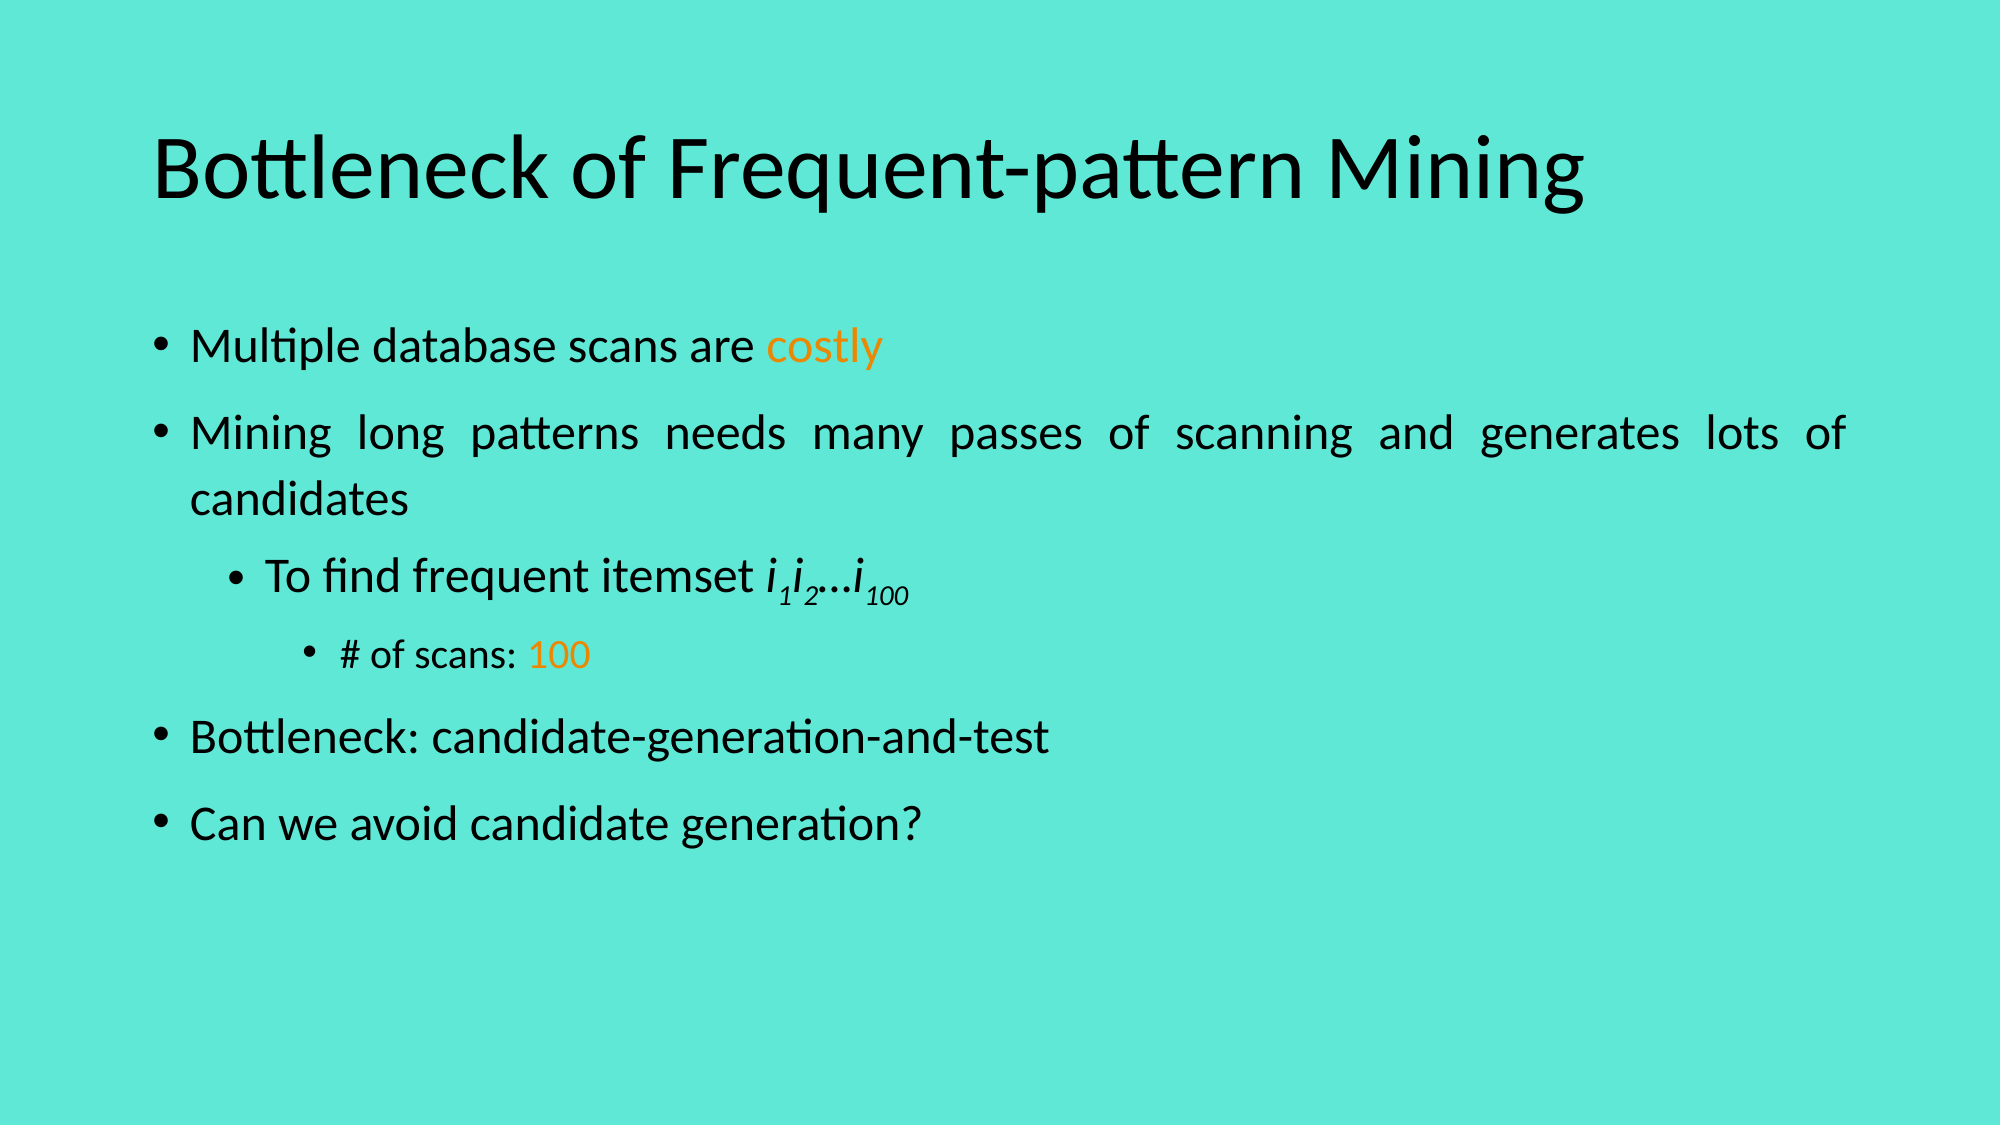

# Bottleneck of Frequent-pattern Mining
Multiple database scans are costly
Mining long patterns needs many passes of scanning and generates lots of candidates
To find frequent itemset i1i2…i100
# of scans: 100
Bottleneck: candidate-generation-and-test
Can we avoid candidate generation?